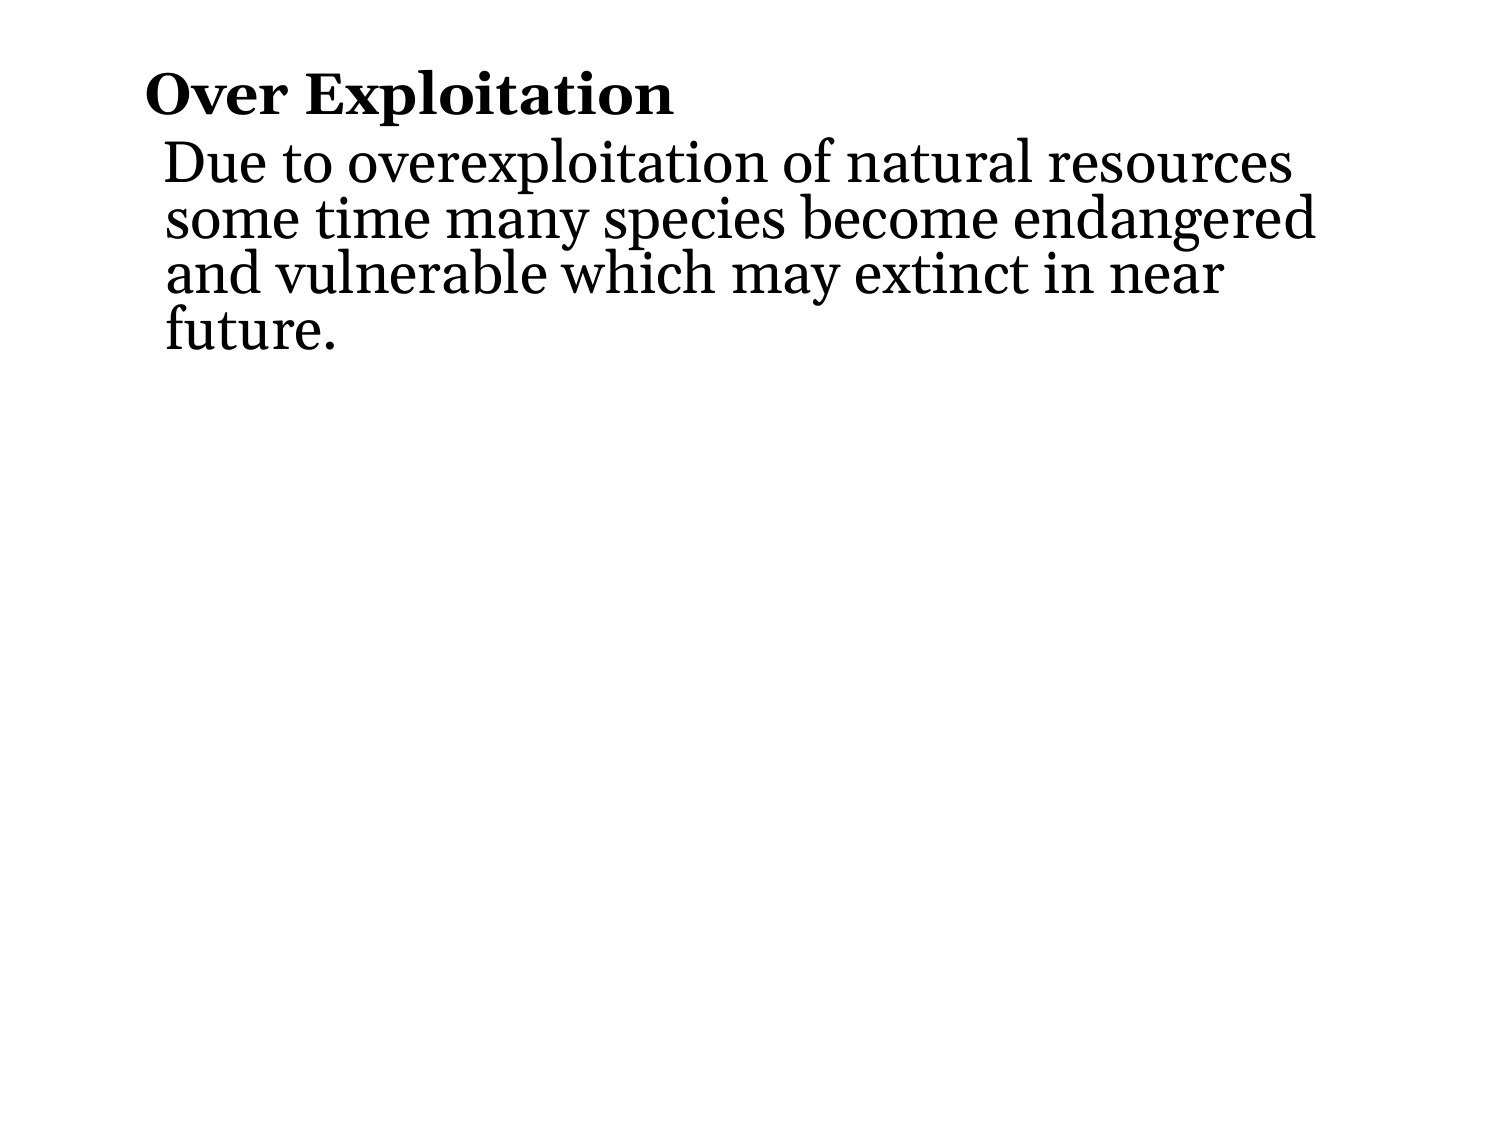

Over Exploitation
       Due to overexploitation of natural resources some time many species become endangered  and vulnerable which may extinct in near future.